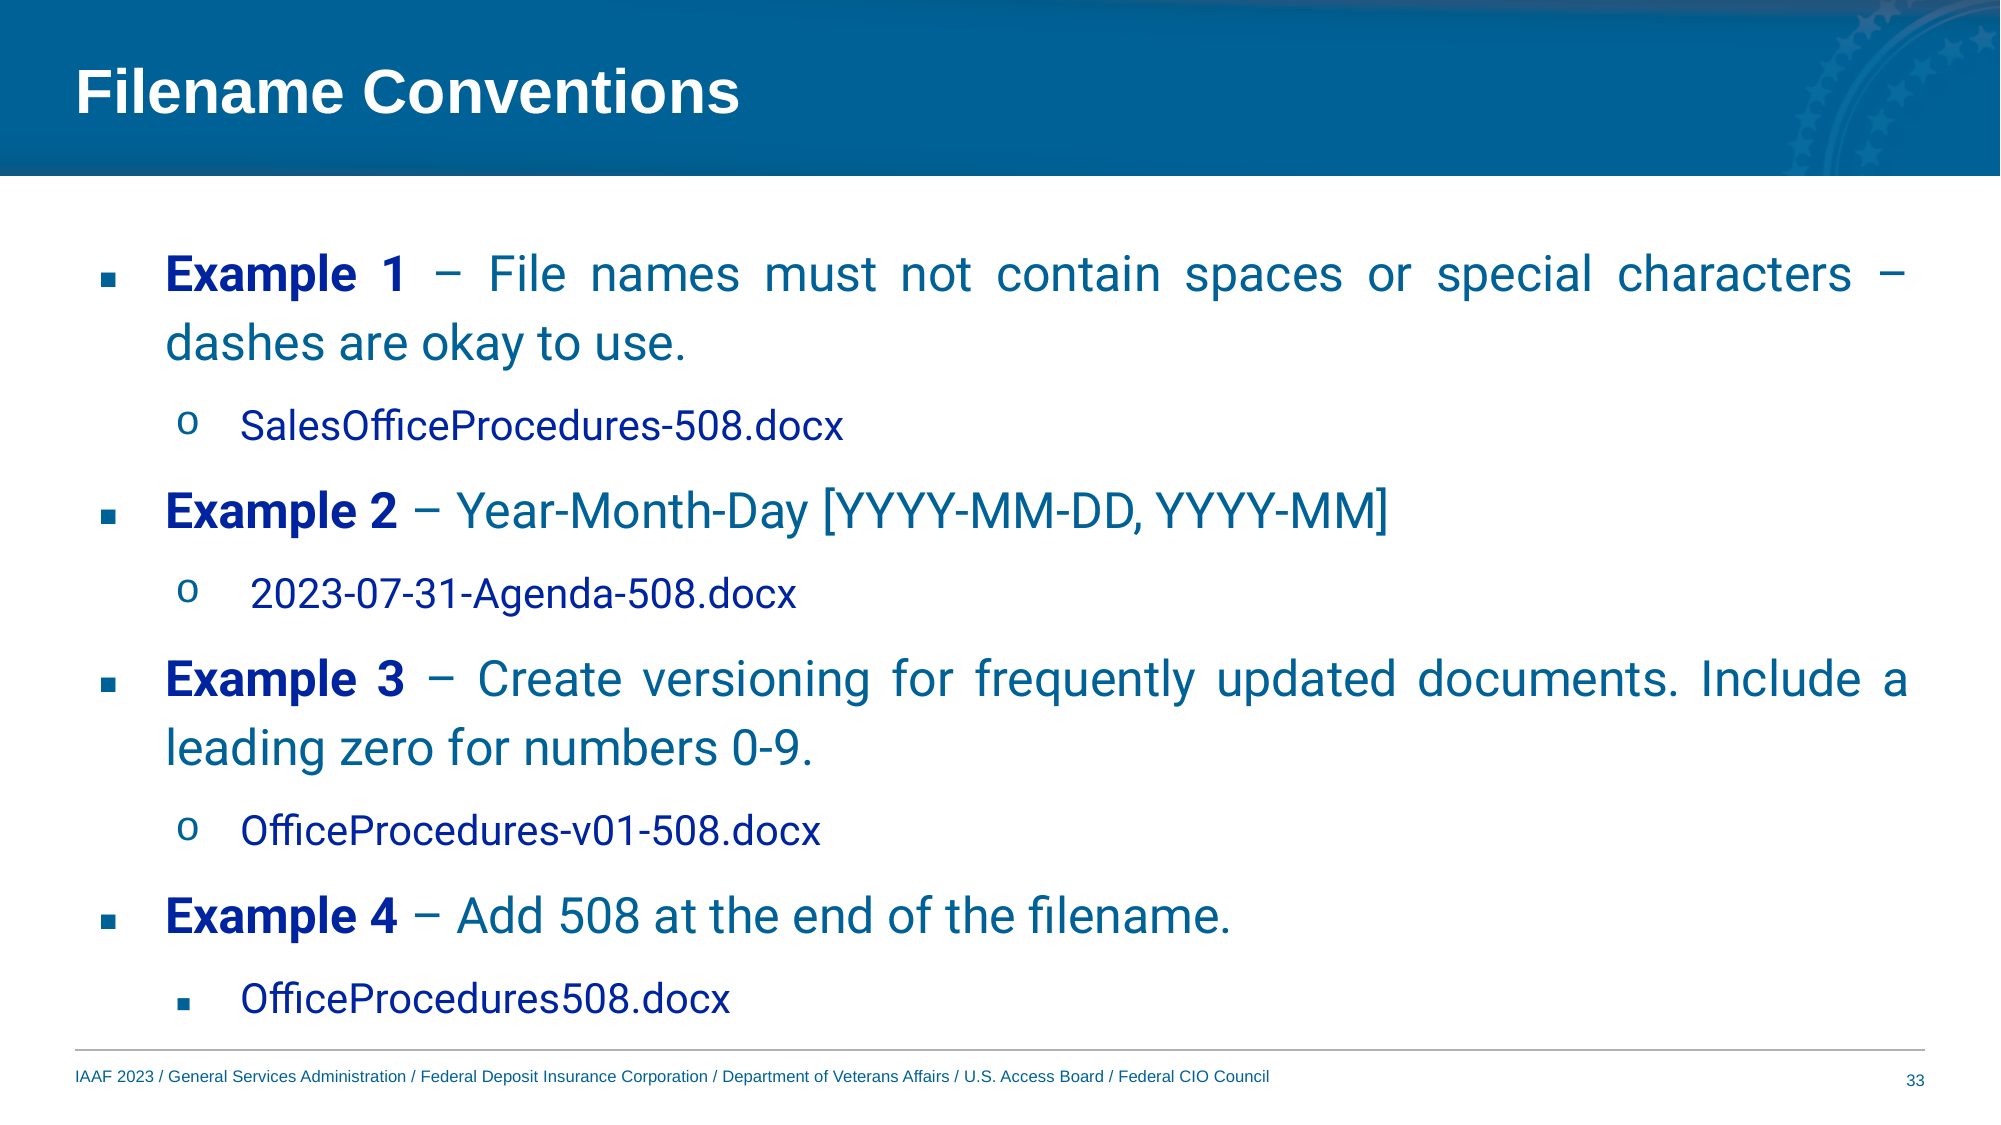

# Filename Conventions
Example 1 – File names must not contain spaces or special characters – dashes are okay to use.
SalesOfficeProcedures-508.docx
Example 2 – Year-Month-Day [YYYY-MM-DD, YYYY-MM]
 2023-07-31-Agenda-508.docx
Example 3 – Create versioning for frequently updated documents. Include a leading zero for numbers 0-9.
OfficeProcedures-v01-508.docx
Example 4 – Add 508 at the end of the filename.
OfficeProcedures508.docx
33